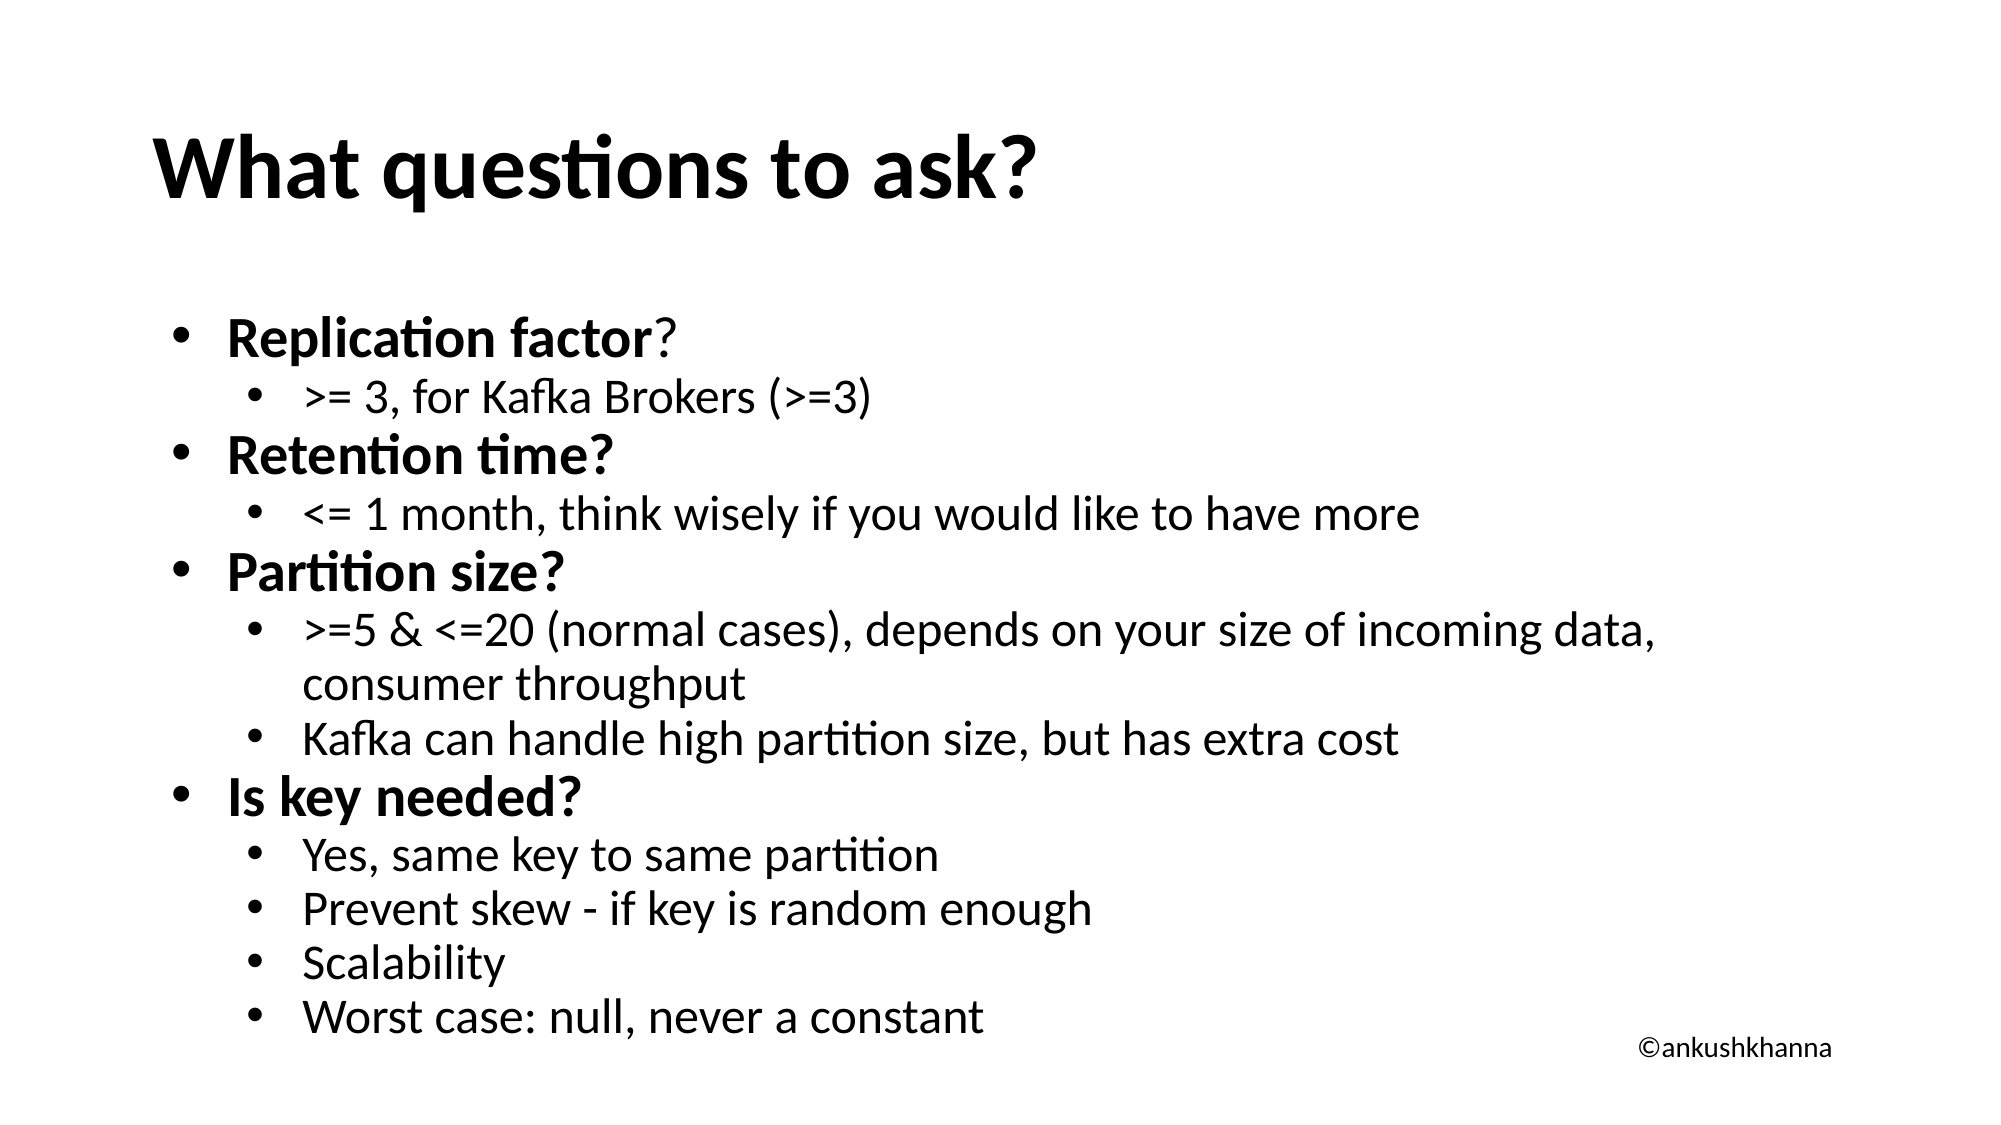

# What questions to ask?
Replication factor?
>= 3, for Kafka Brokers (>=3)
Retention time?
<= 1 month, think wisely if you would like to have more
Partition size?
>=5 & <=20 (normal cases), depends on your size of incoming data, consumer throughput
Kafka can handle high partition size, but has extra cost
Is key needed?
Yes, same key to same partition
Prevent skew - if key is random enough
Scalability
Worst case: null, never a constant